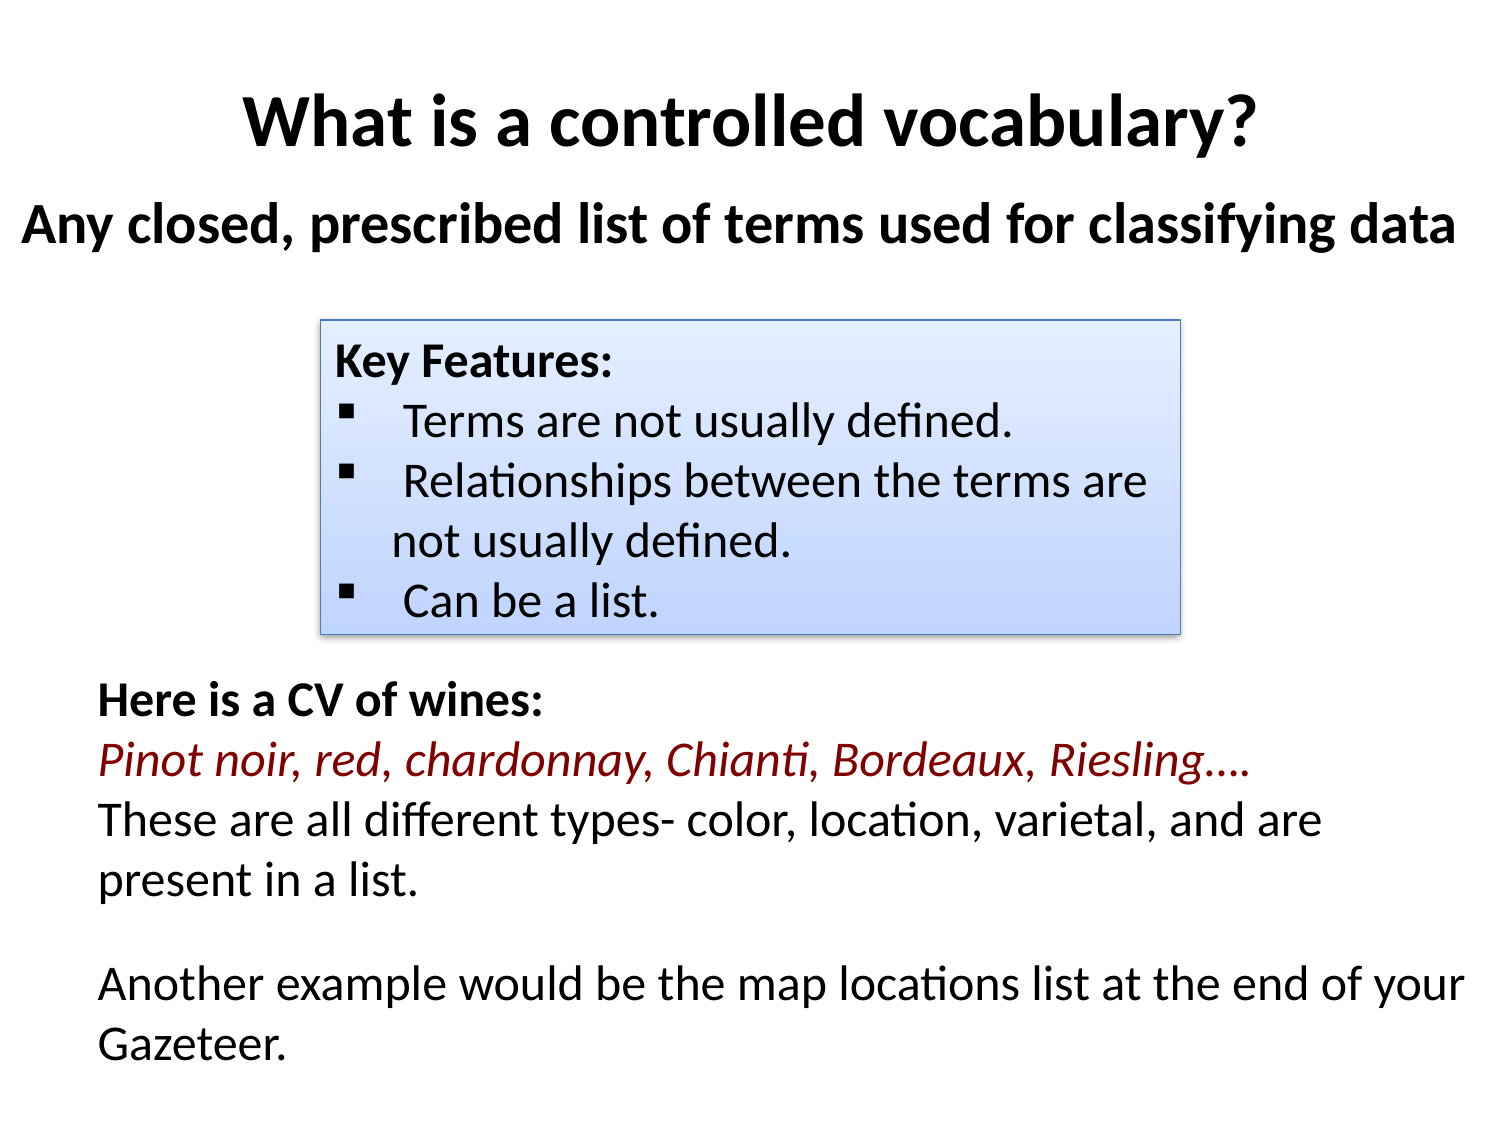

What is a controlled vocabulary?
Any closed, prescribed list of terms used for classifying data
Key Features:
 Terms are not usually defined.
 Relationships between the terms are not usually defined.
 Can be a list.
Here is a CV of wines:
Pinot noir, red, chardonnay, Chianti, Bordeaux, Riesling….
These are all different types- color, location, varietal, and are present in a list.

Another example would be the map locations list at the end of your Gazeteer.